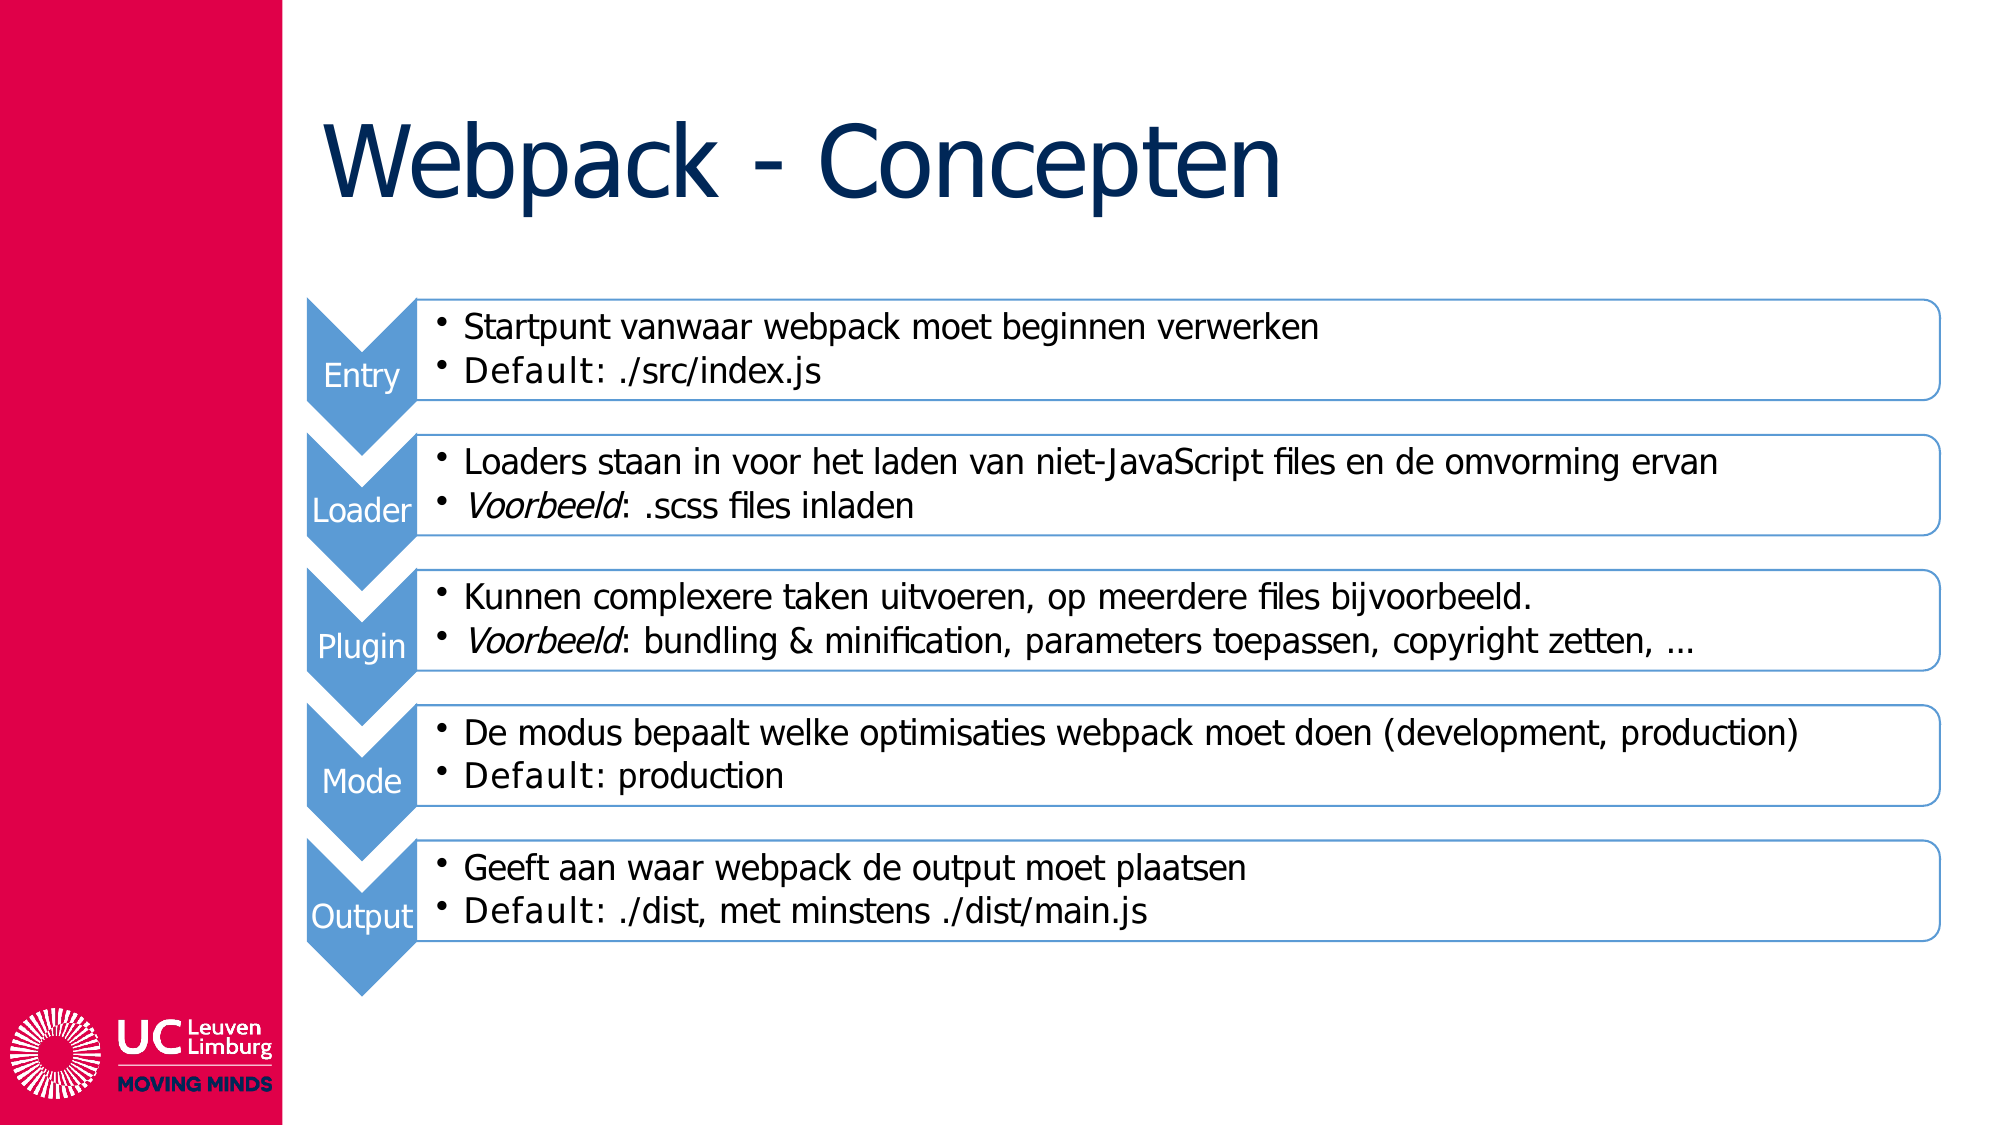

# Webpack - Concepten
Entry
Startpunt vanwaar webpack moet beginnen verwerken
Default: ./src/index.js
Loader
Loaders staan in voor het laden van niet-JavaScript files en de omvorming ervan
Voorbeeld: .scss files inladen
Plugin
Kunnen complexere taken uitvoeren, op meerdere files bijvoorbeeld.
Voorbeeld: bundling & minification, parameters toepassen, copyright zetten, …
Mode
De modus bepaalt welke optimisaties webpack moet doen (development, production)
Default: production
Output
Geeft aan waar webpack de output moet plaatsen
Default: ./dist, met minstens ./dist/main.js